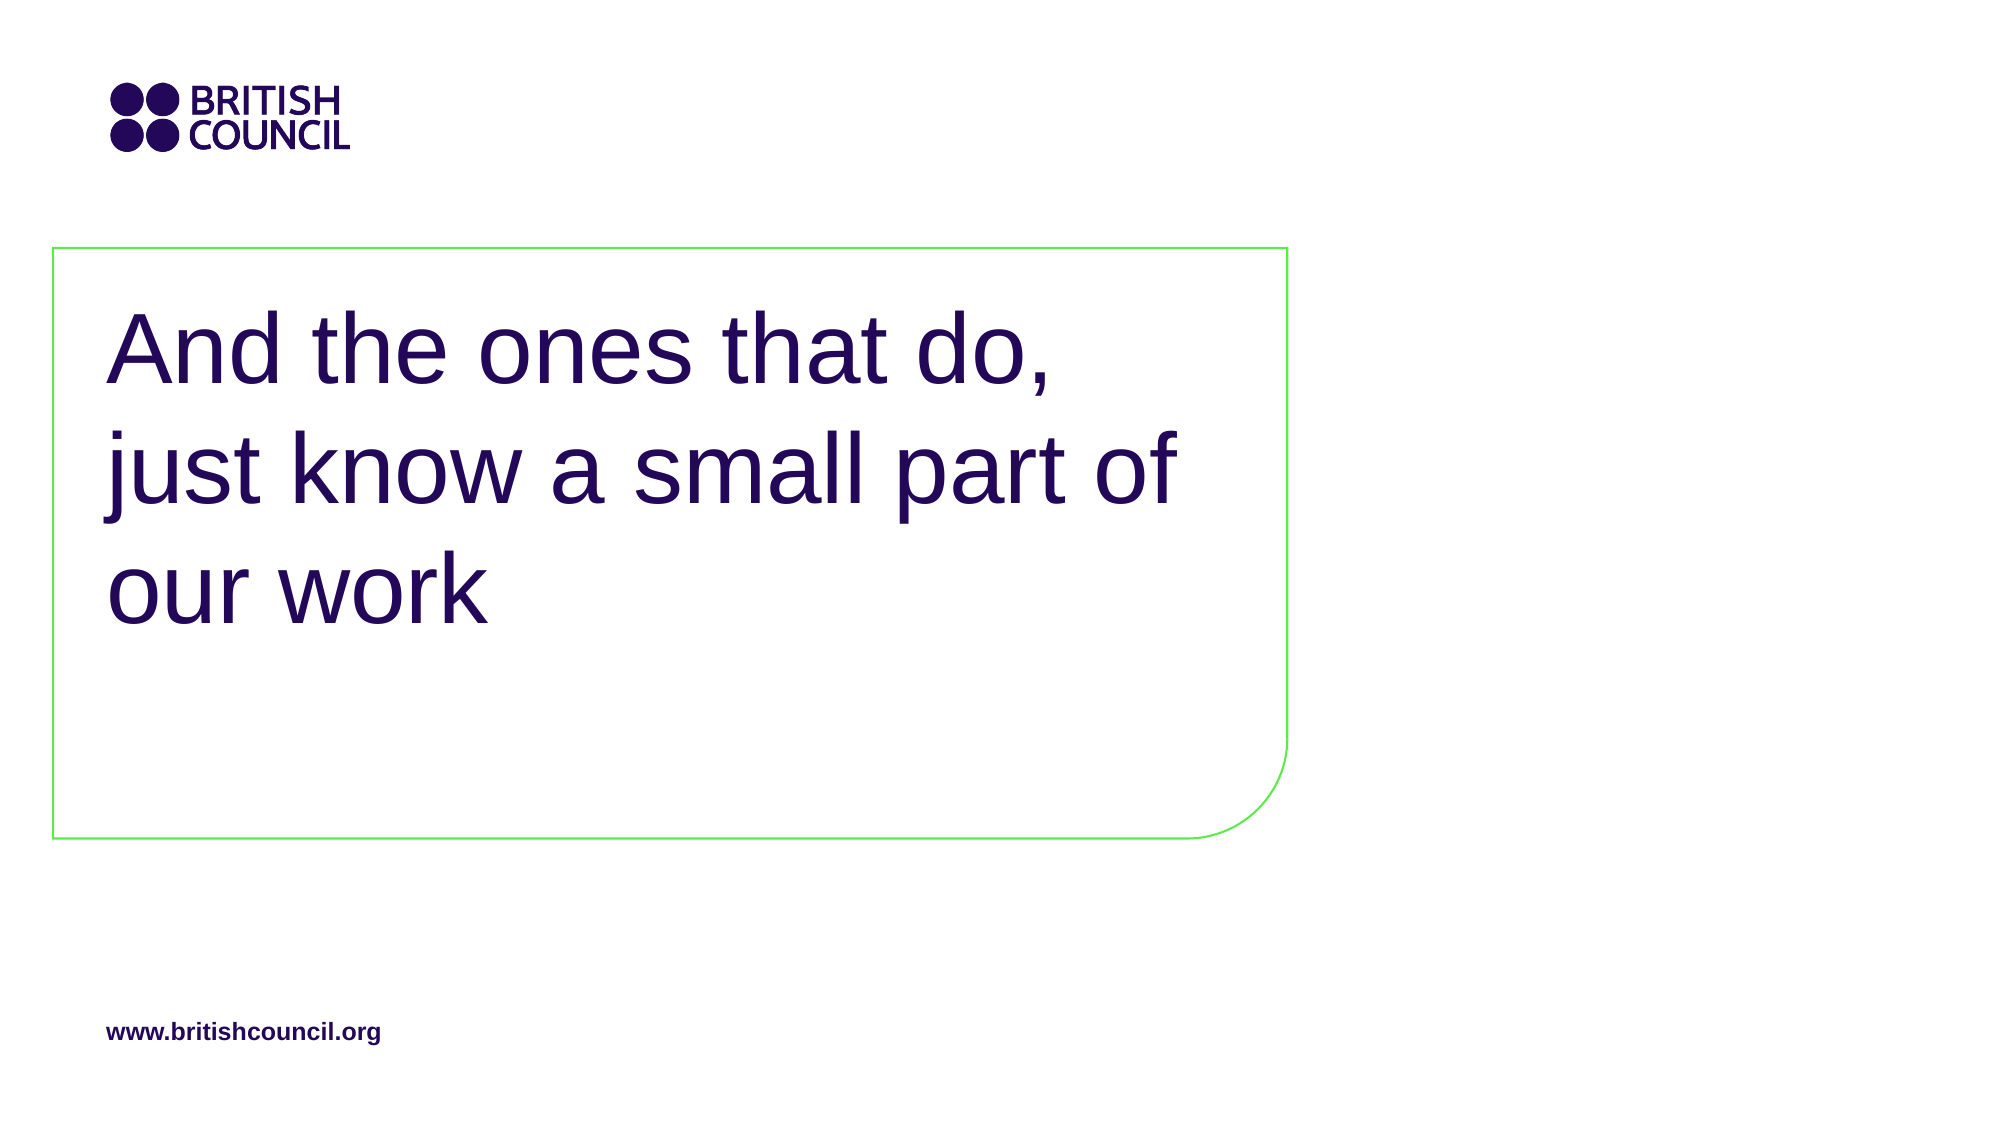

# And the ones that do, just know a small part of our work

www.britishcouncil.org